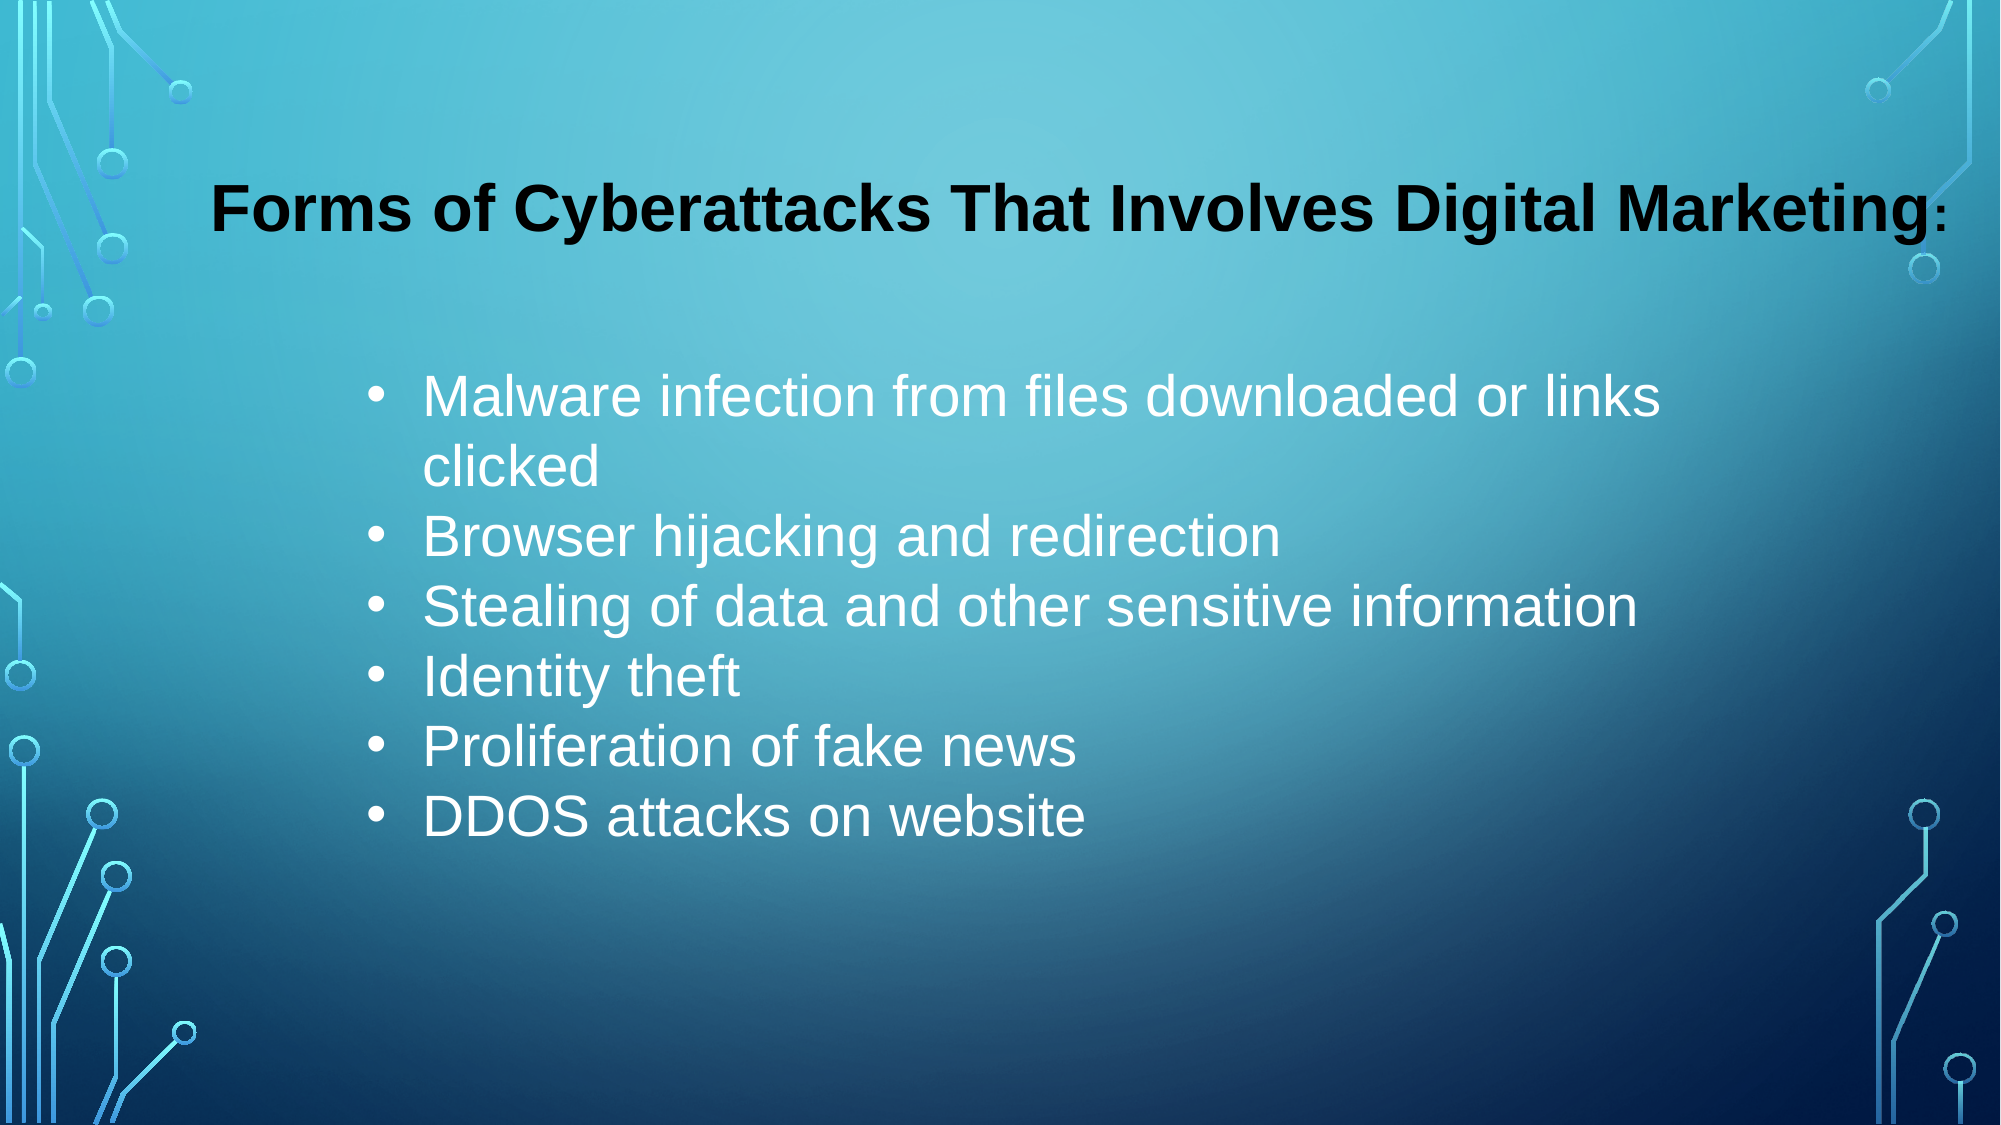

Forms of Cyberattacks That Involves Digital Marketing:

Malware infection from files downloaded or links clicked
Browser hijacking and redirection
Stealing of data and other sensitive information
Identity theft
Proliferation of fake news
DDOS attacks on website